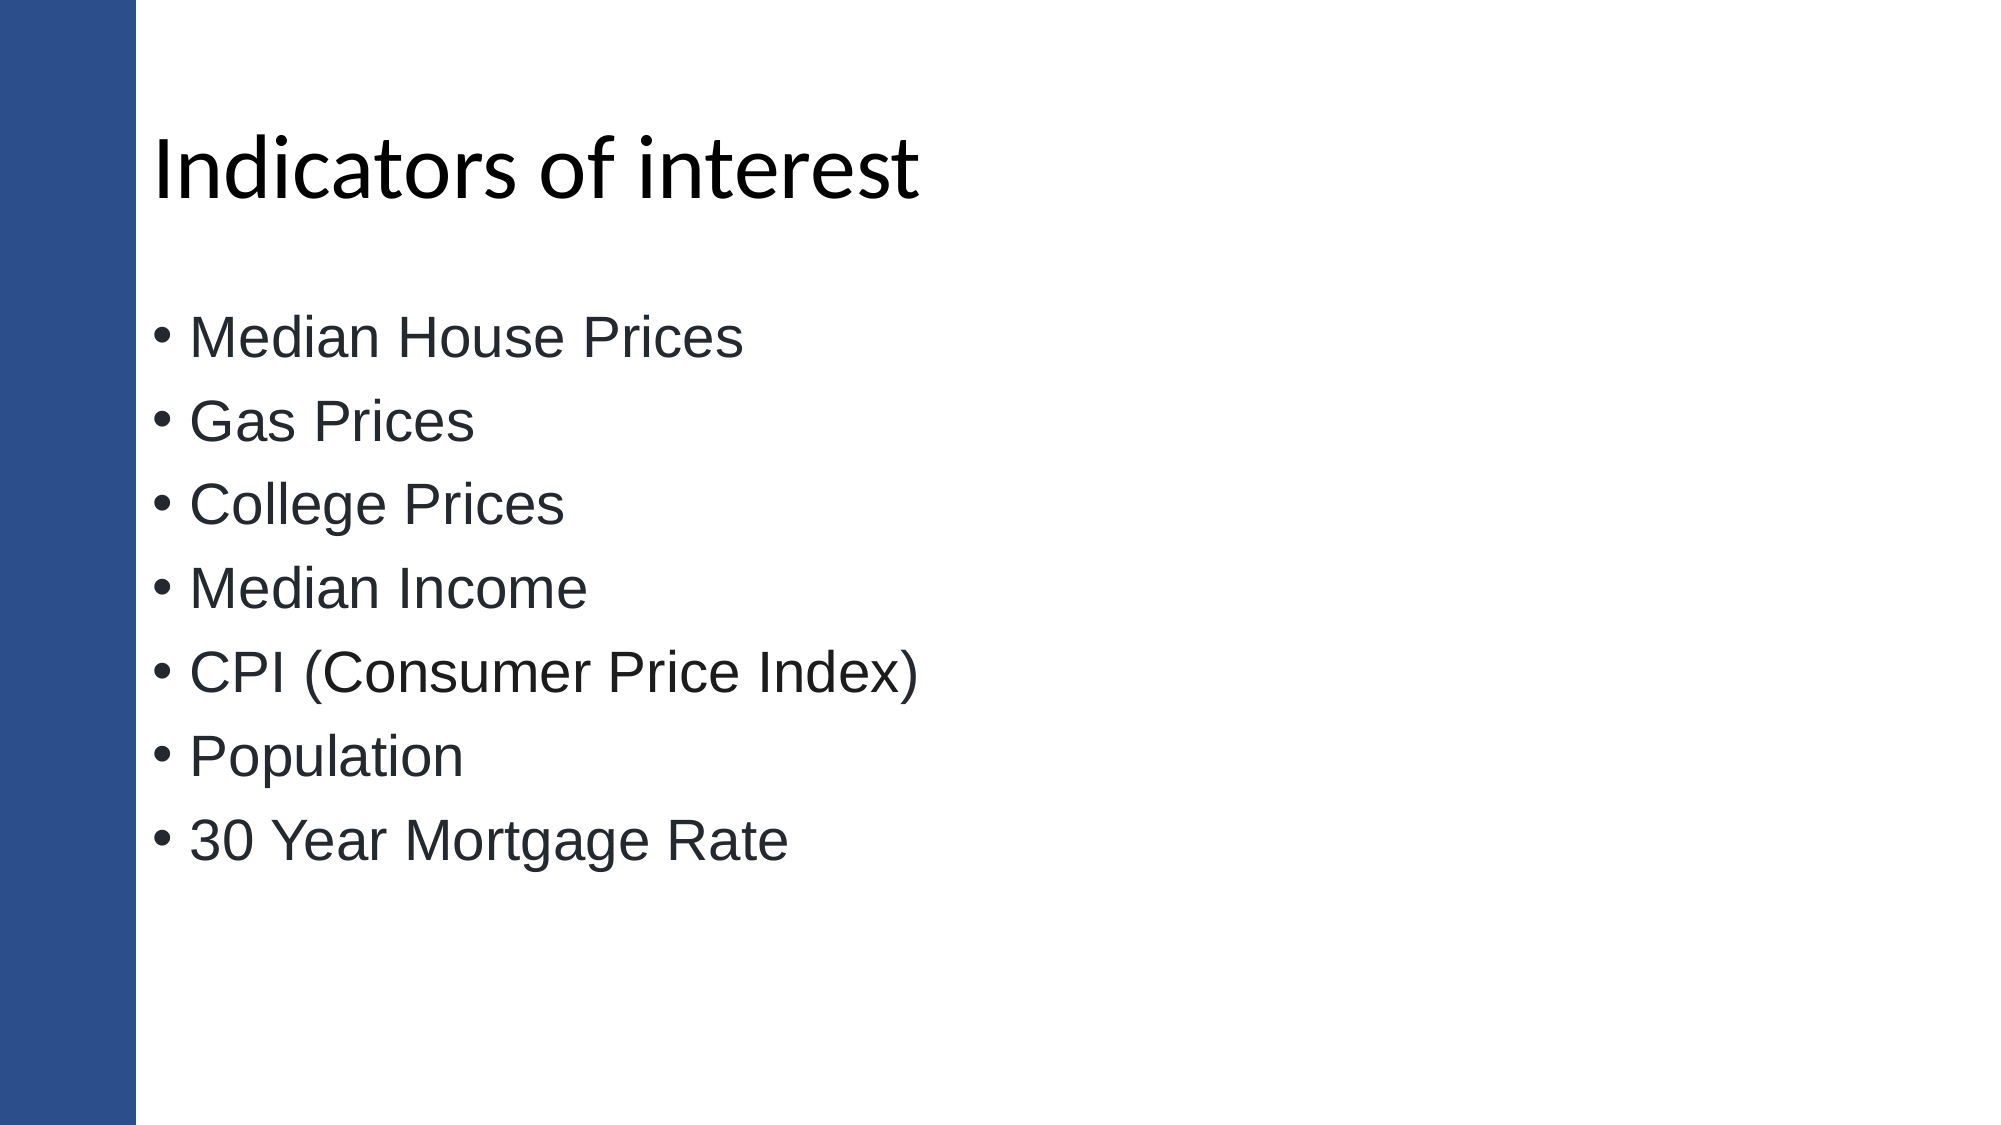

# Indicators of interest
Median House Prices
Gas Prices
College Prices
Median Income
CPI (Consumer Price Index)
Population
30 Year Mortgage Rate